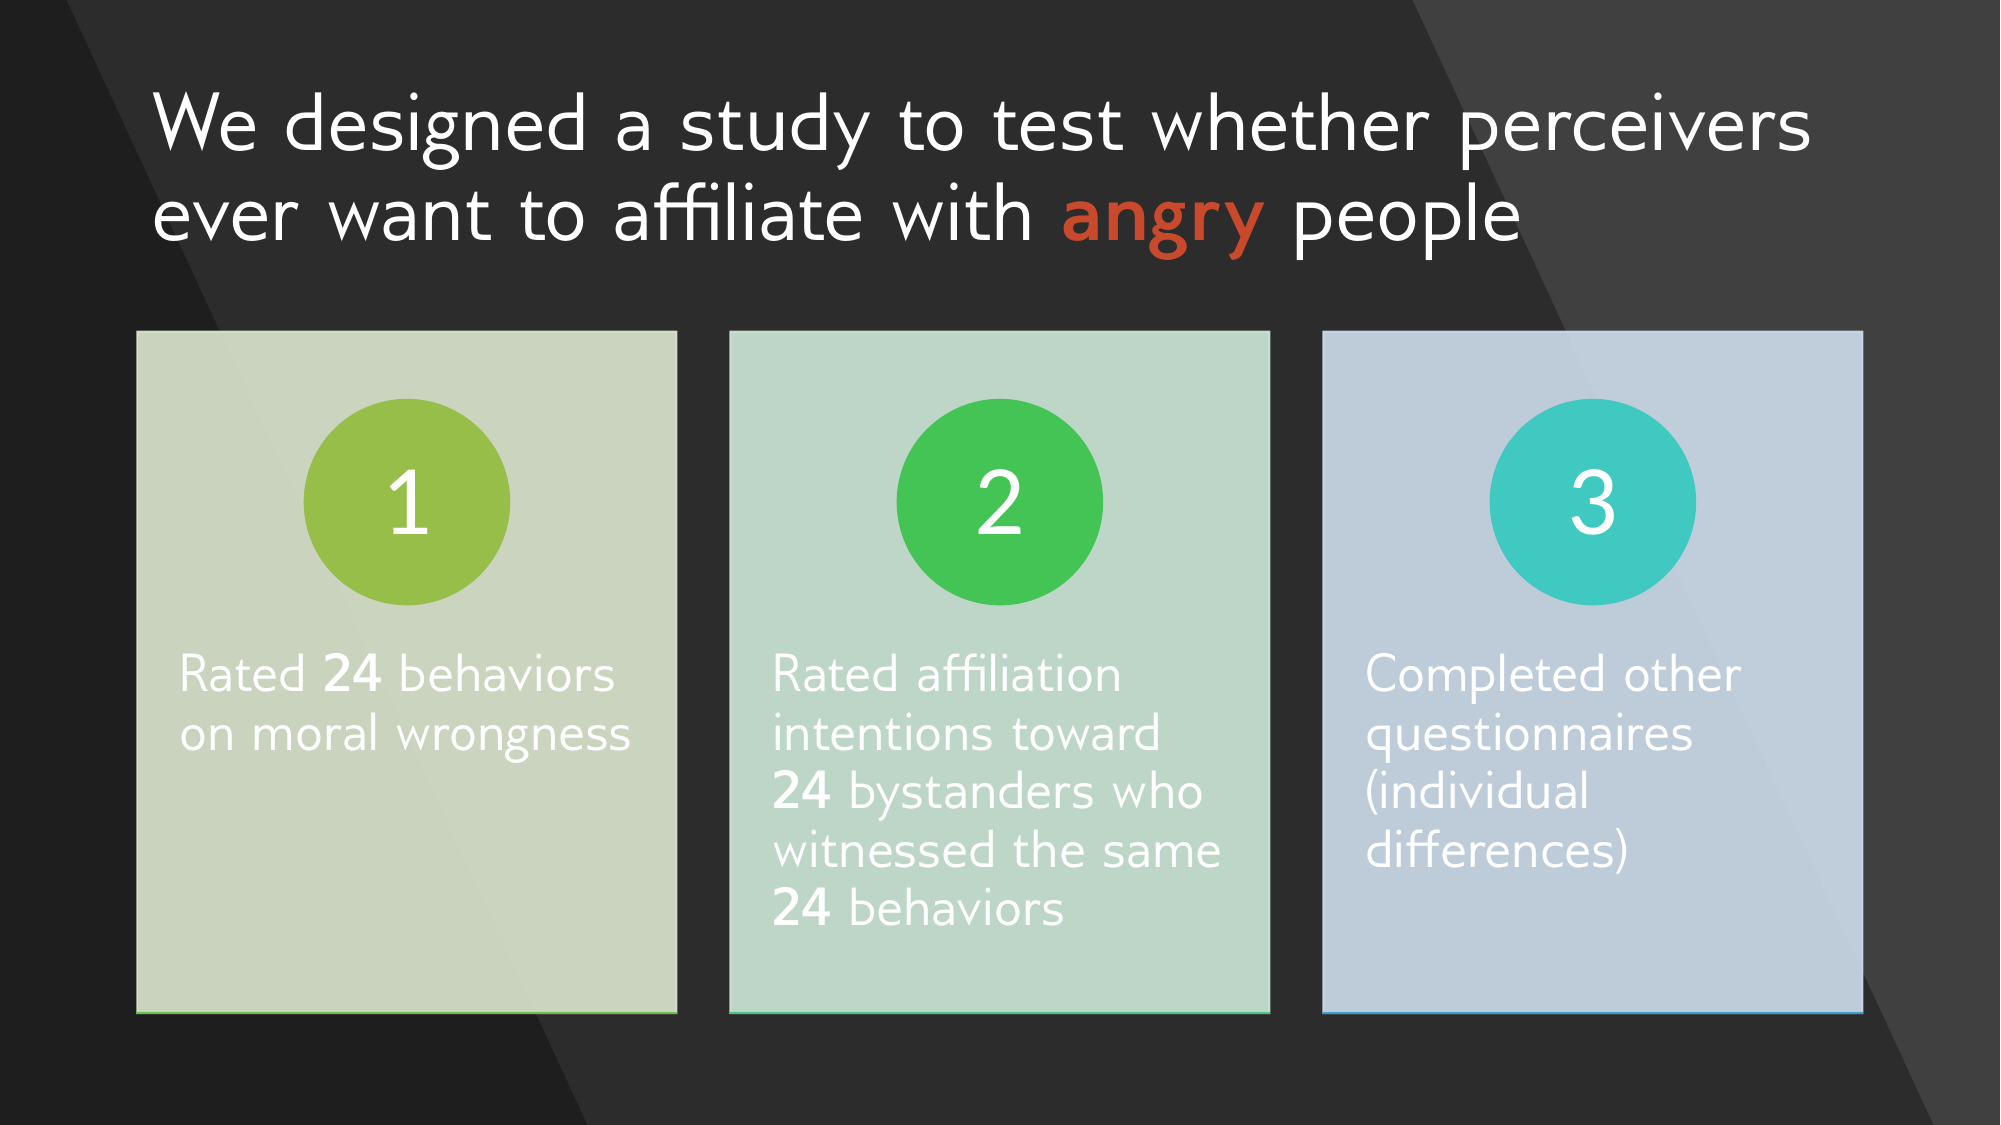

# We designed a study to test whether perceivers ever want to affiliate with angry people
Rated 24 behaviors on moral wrongness
1
Rated affiliation intentions toward 24 bystanders who witnessed the same 24 behaviors
2
Completed other questionnaires (individual differences)
3